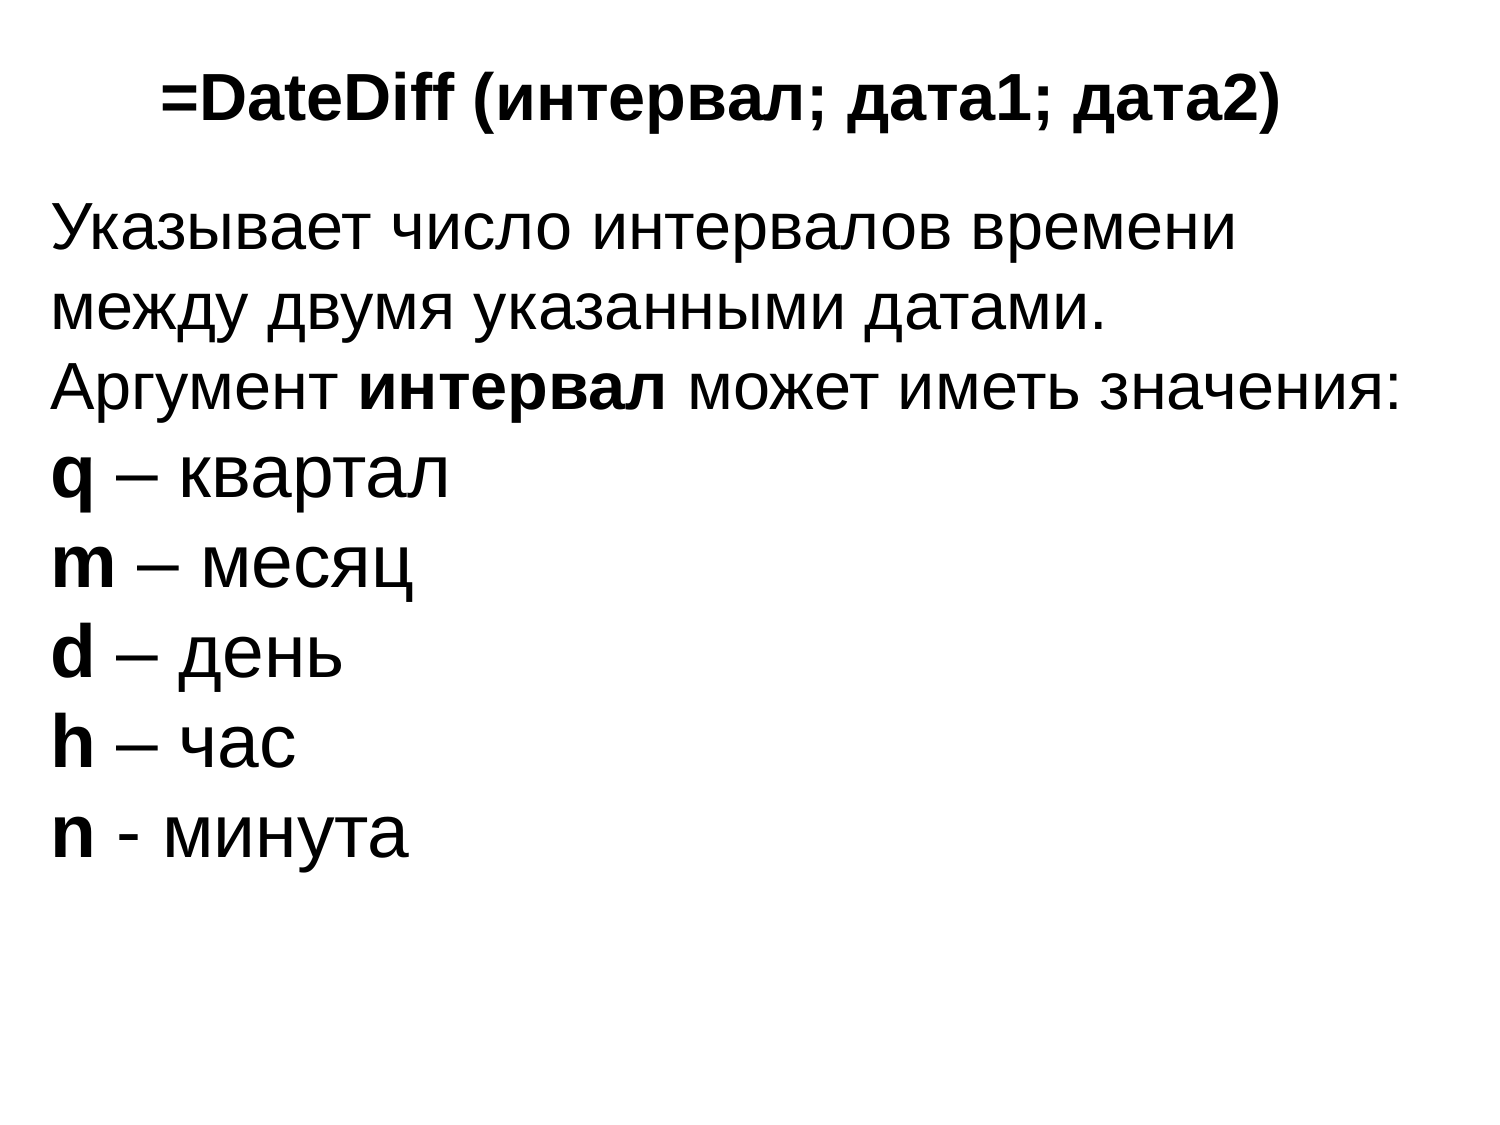

=DateDiff (интервал; дата1; дата2)
Указывает число интервалов времени между двумя указанными датами.
Аргумент интервал может иметь значения:
q – квартал
m – месяц
d – день
h – час
n - минута